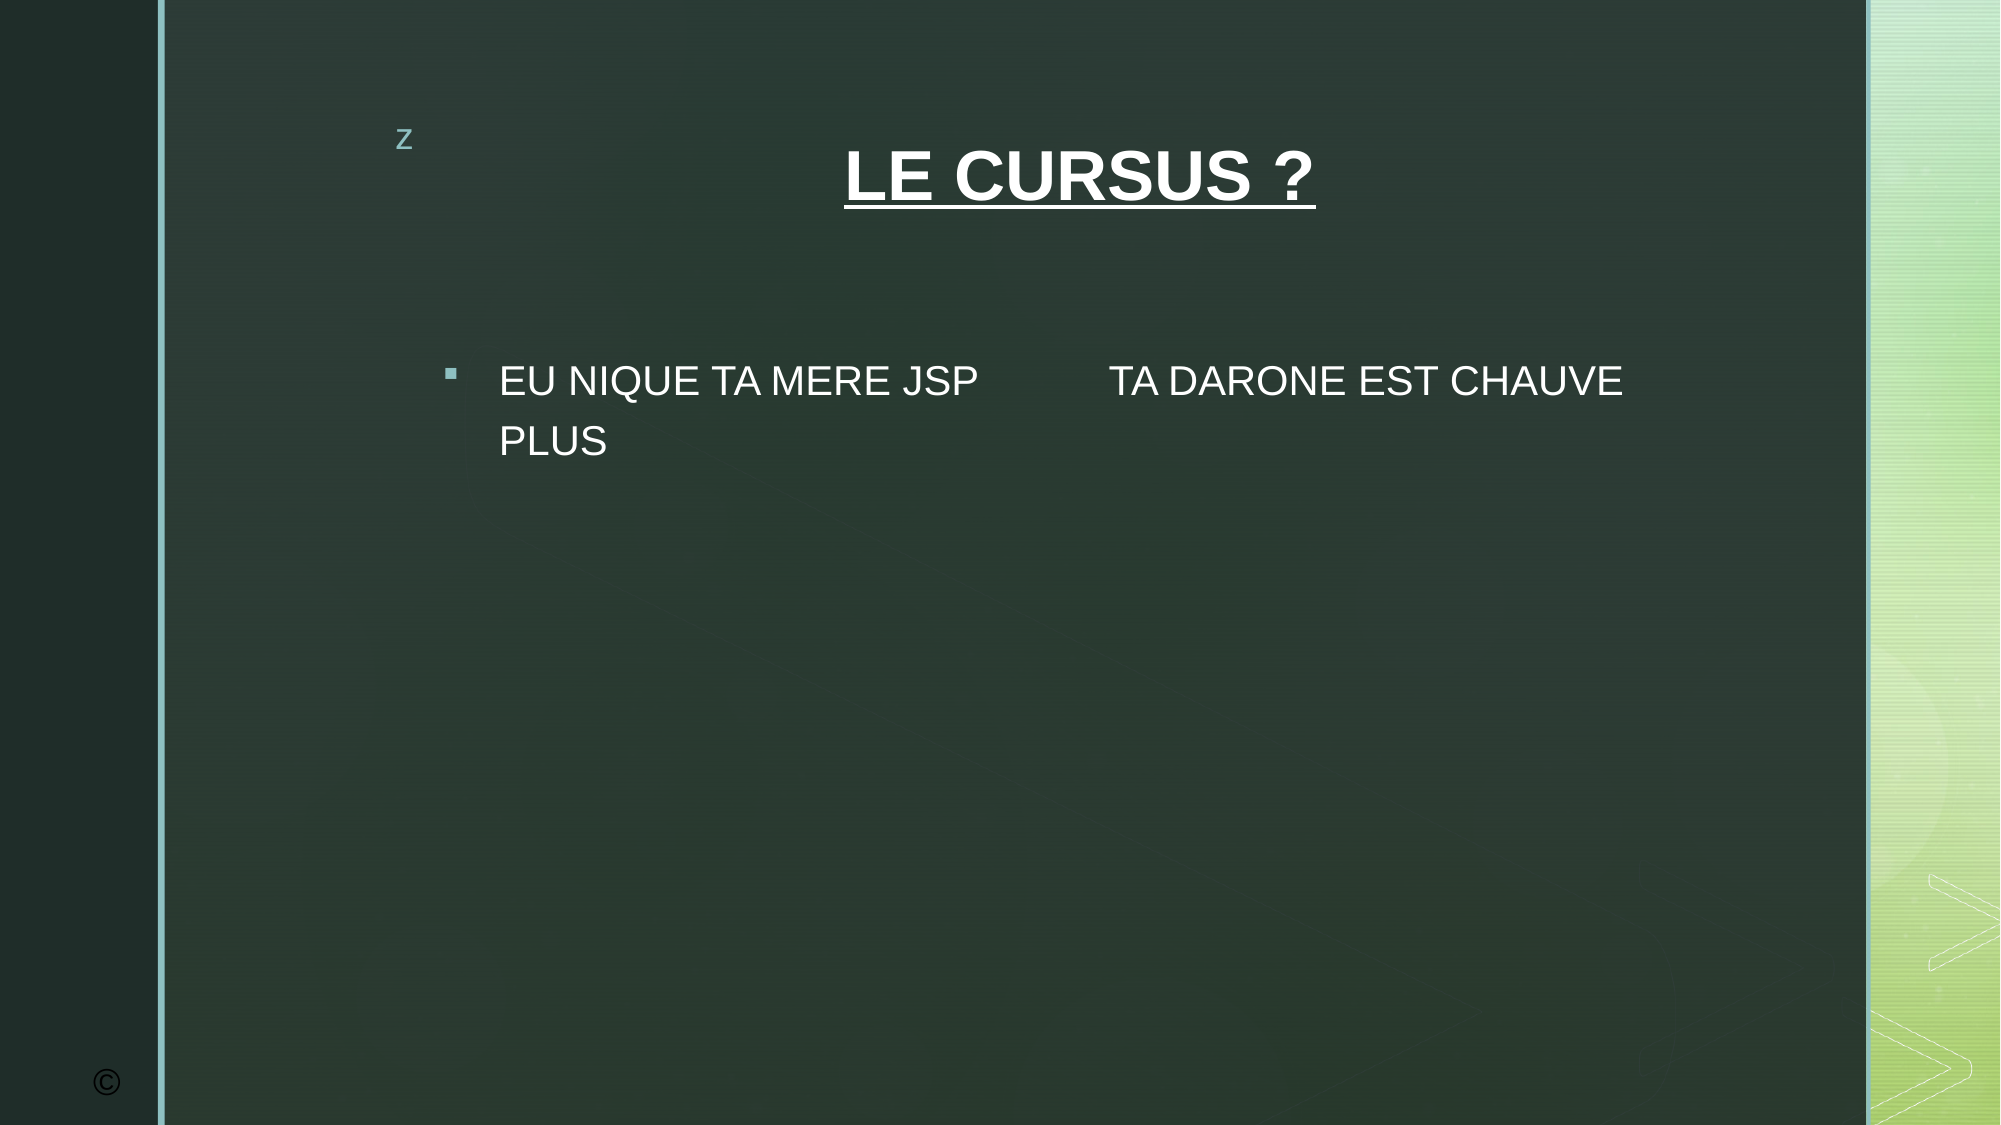

# LE CURSUS ?
TA DARONE EST CHAUVE
EU NIQUE TA MERE JSP PLUS
©